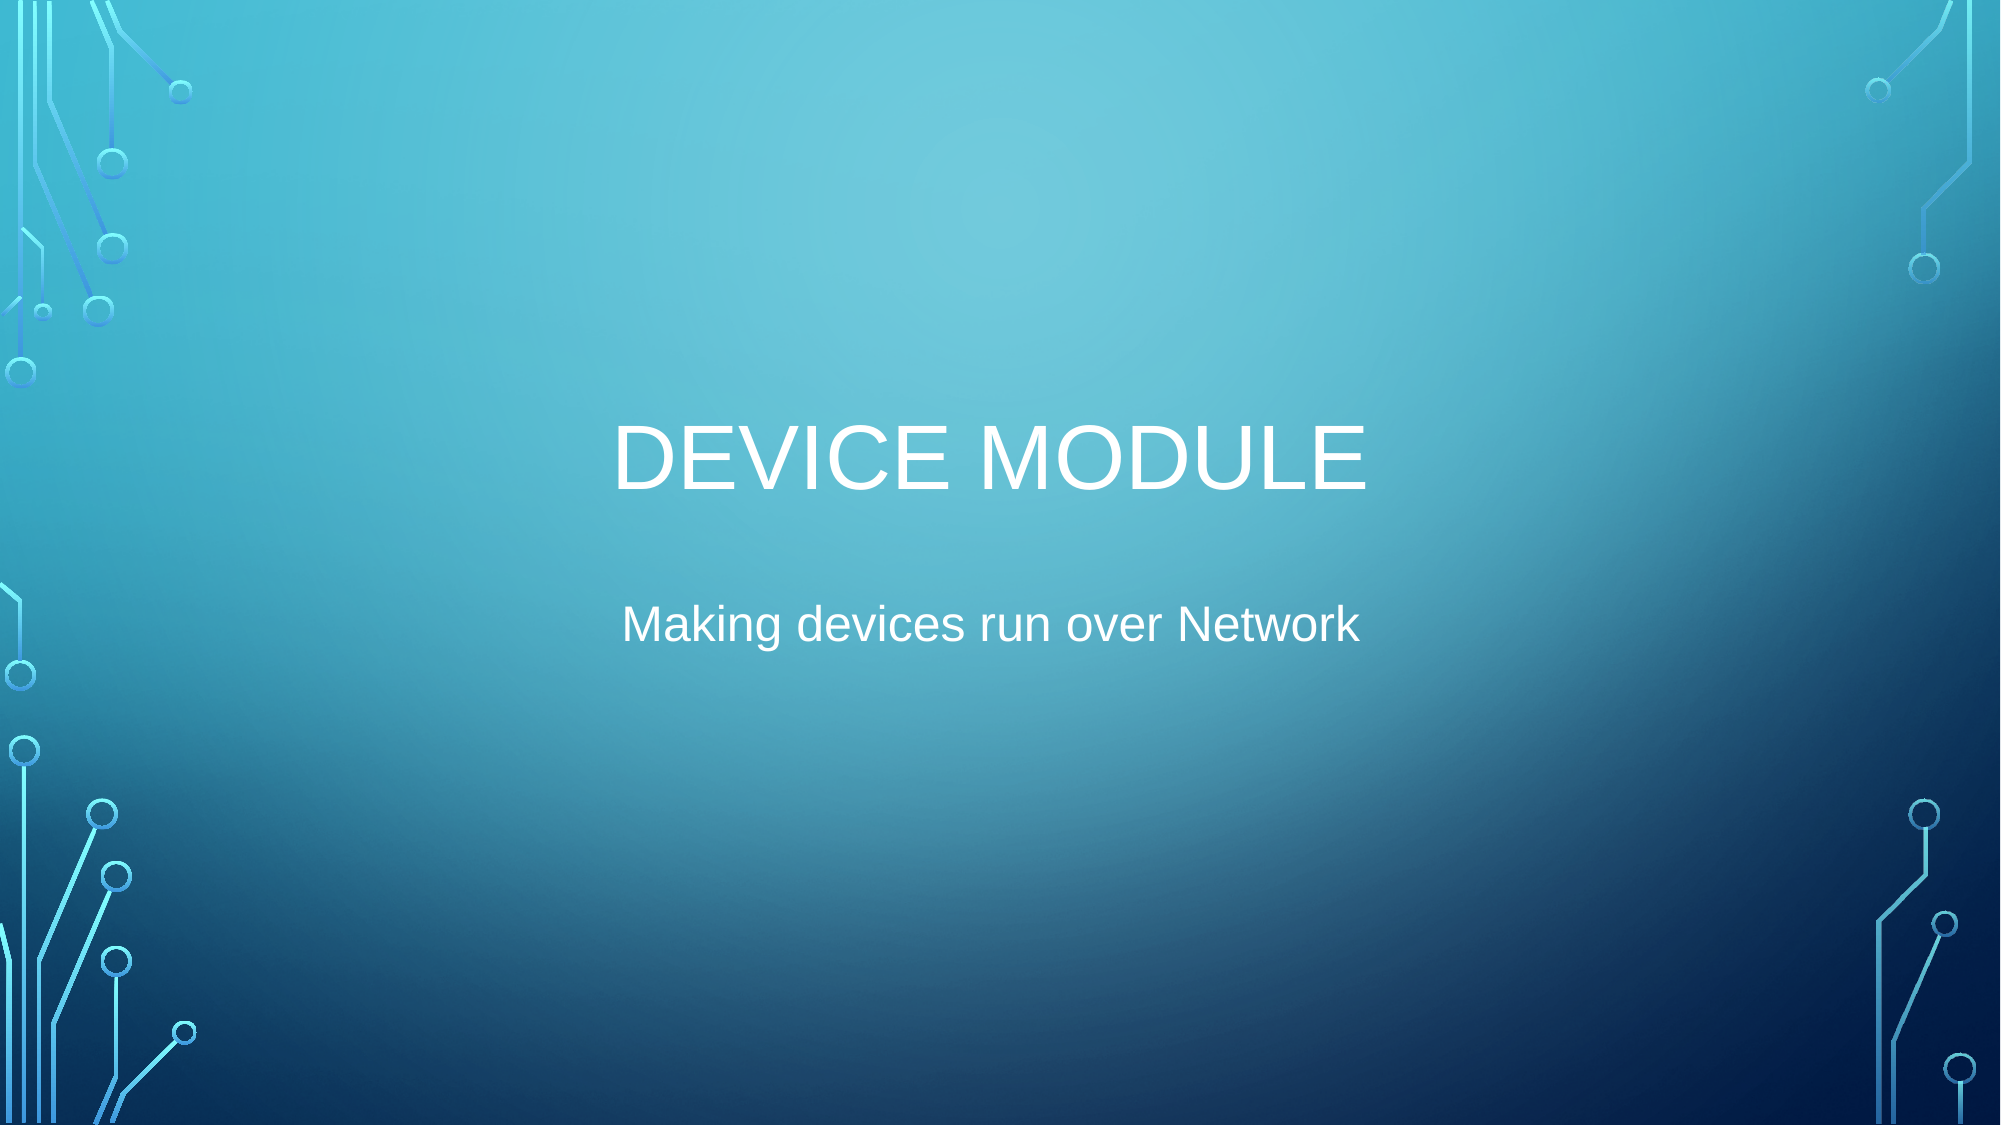

# DEVICE MODULE
Making devices run over Network